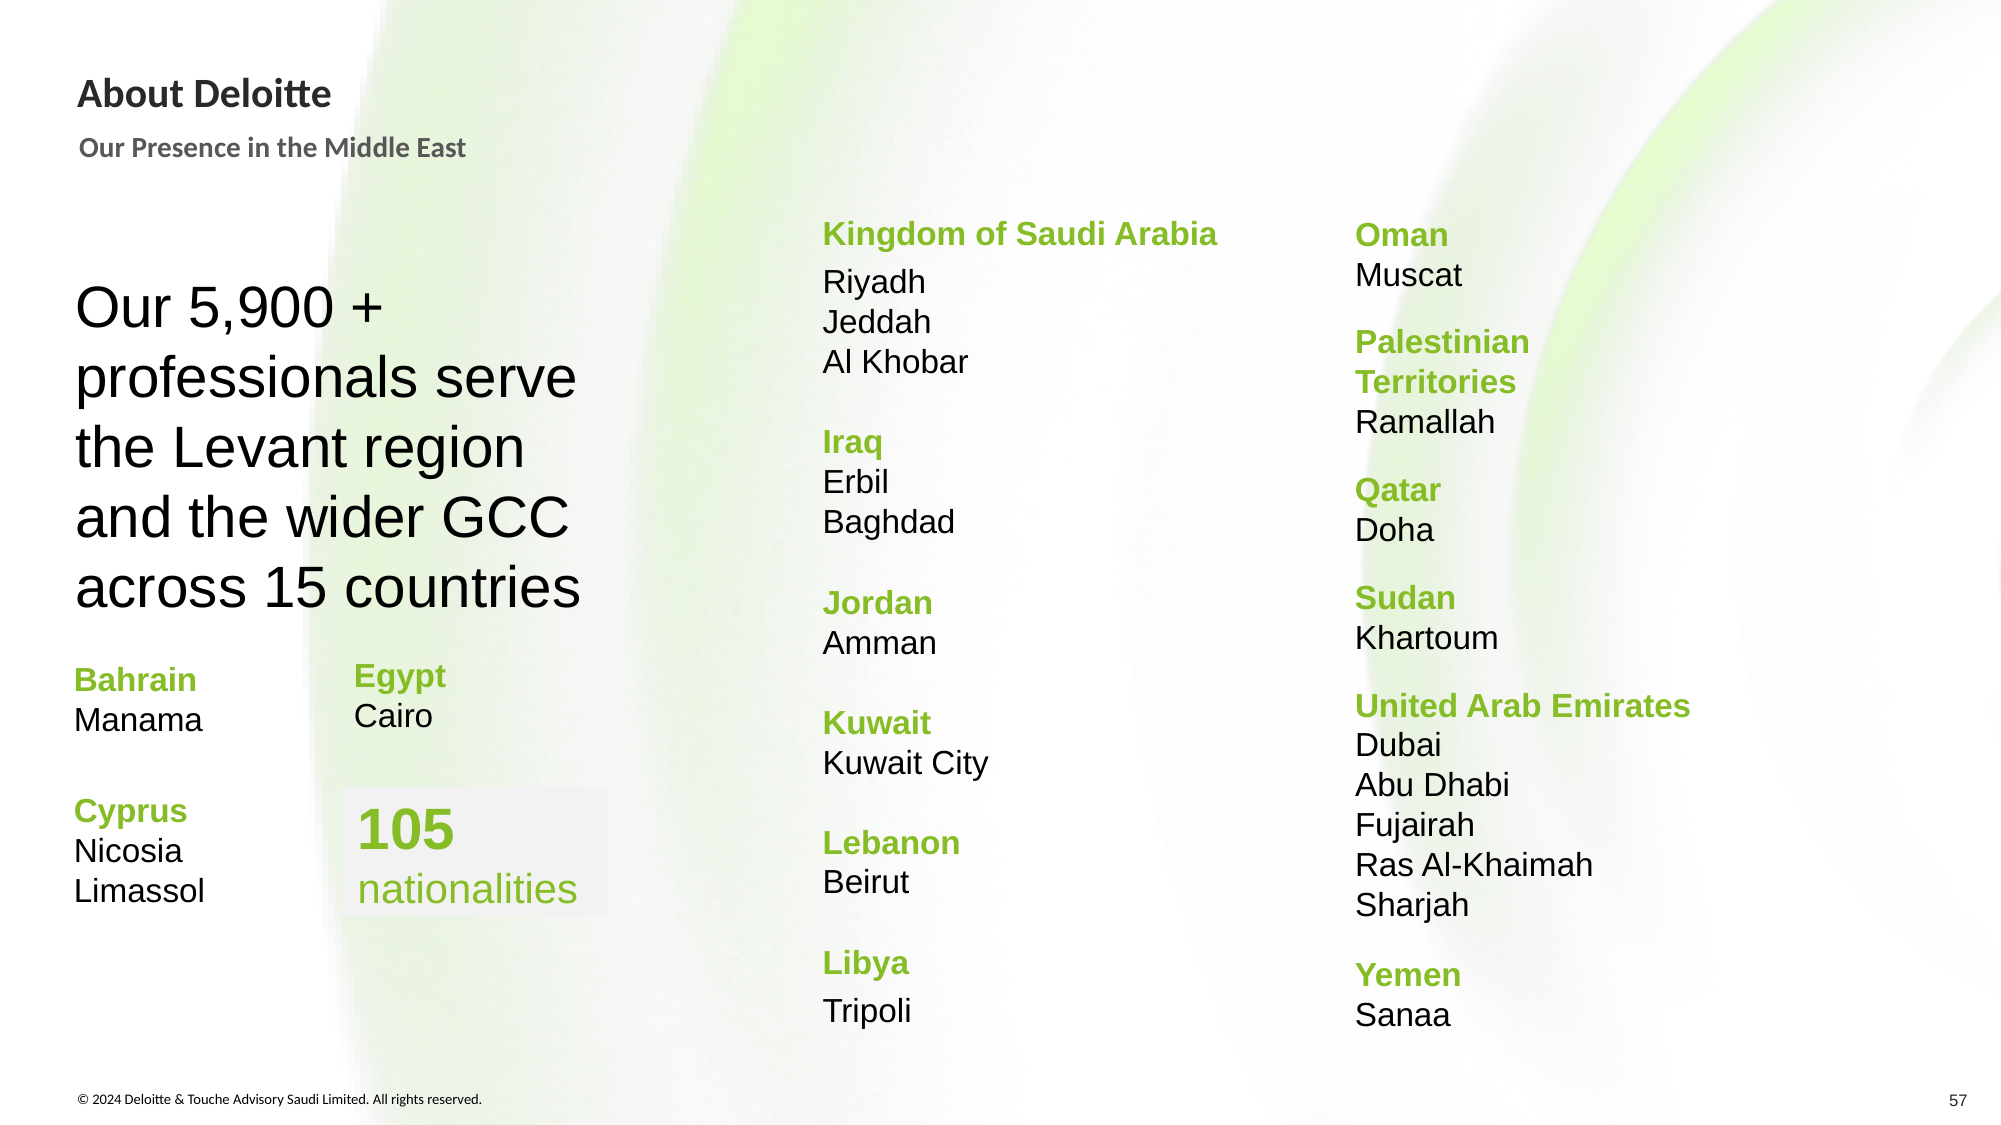

# About Deloitte
Our Presence in the Middle East
Kingdom of Saudi Arabia
Riyadh
Jeddah
Al Khobar
Oman
Muscat
Our 5,900 + professionals serve the Levant region and the wider GCC across 15 countries
Palestinian Territories
Ramallah
Iraq
Erbil
Baghdad
Qatar
Doha
Sudan
Khartoum
Jordan
Amman
Egypt
Cairo

Bahrain
Manama
United Arab Emirates
Dubai
Abu Dhabi
Fujairah
Ras Al-Khaimah
Sharjah
Kuwait
Kuwait City
Cyprus
Nicosia
Limassol
105
nationalities
Lebanon
Beirut
Libya
Tripoli
Yemen
Sanaa